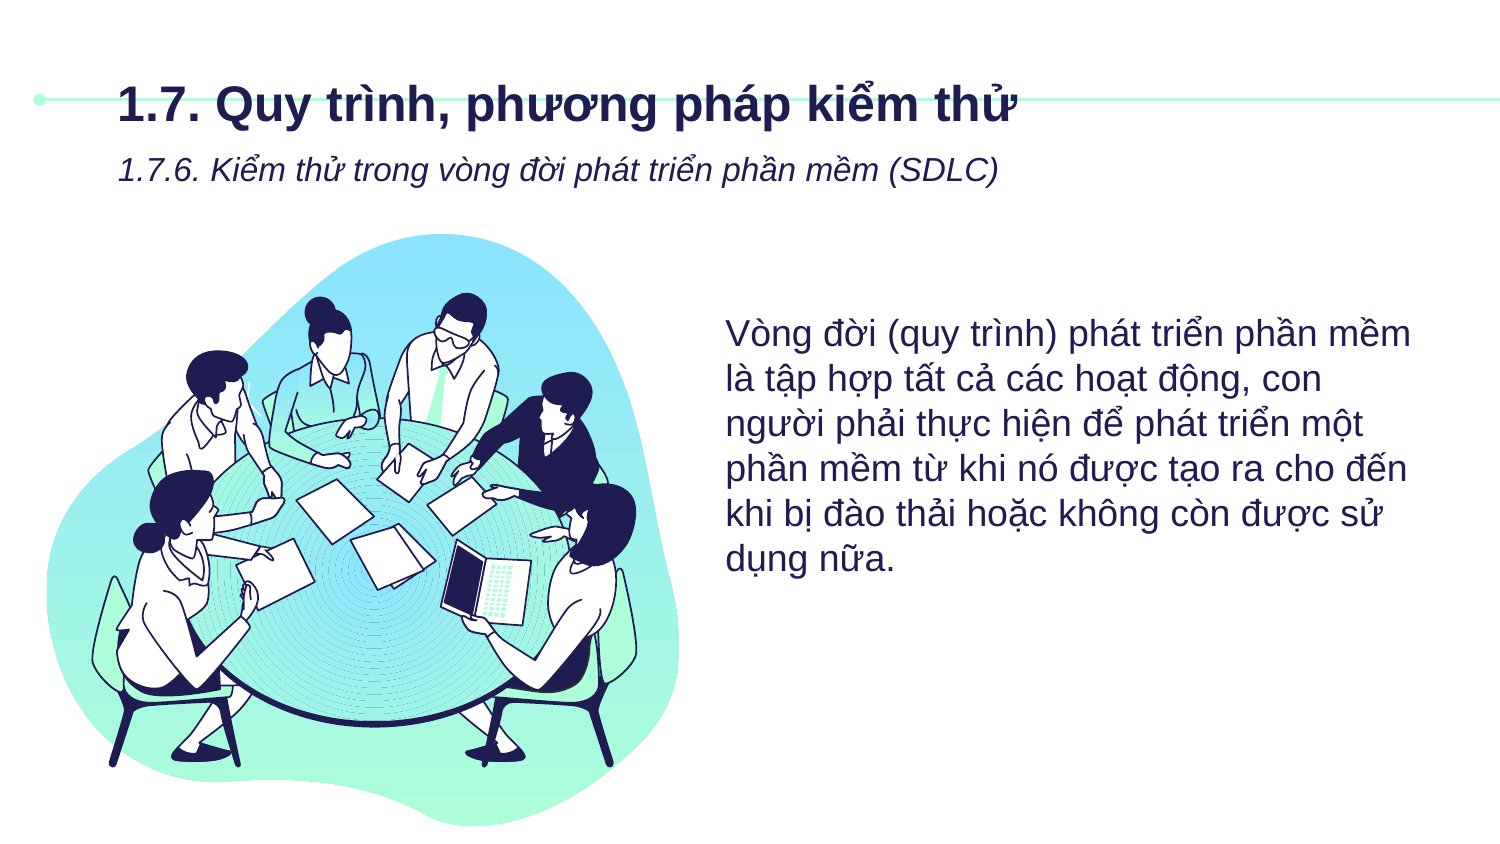

1.7. Quy trình, phương pháp kiểm thử
1.7.6. Kiểm thử trong vòng đời phát triển phần mềm (SDLC)

Vòng đời (quy trình) phát triển phần mềm là tập hợp tất cả các hoạt động, con người phải thực hiện để phát triển một phần mềm từ khi nó được tạo ra cho đến khi bị đào thải hoặc không còn được sử dụng nữa.